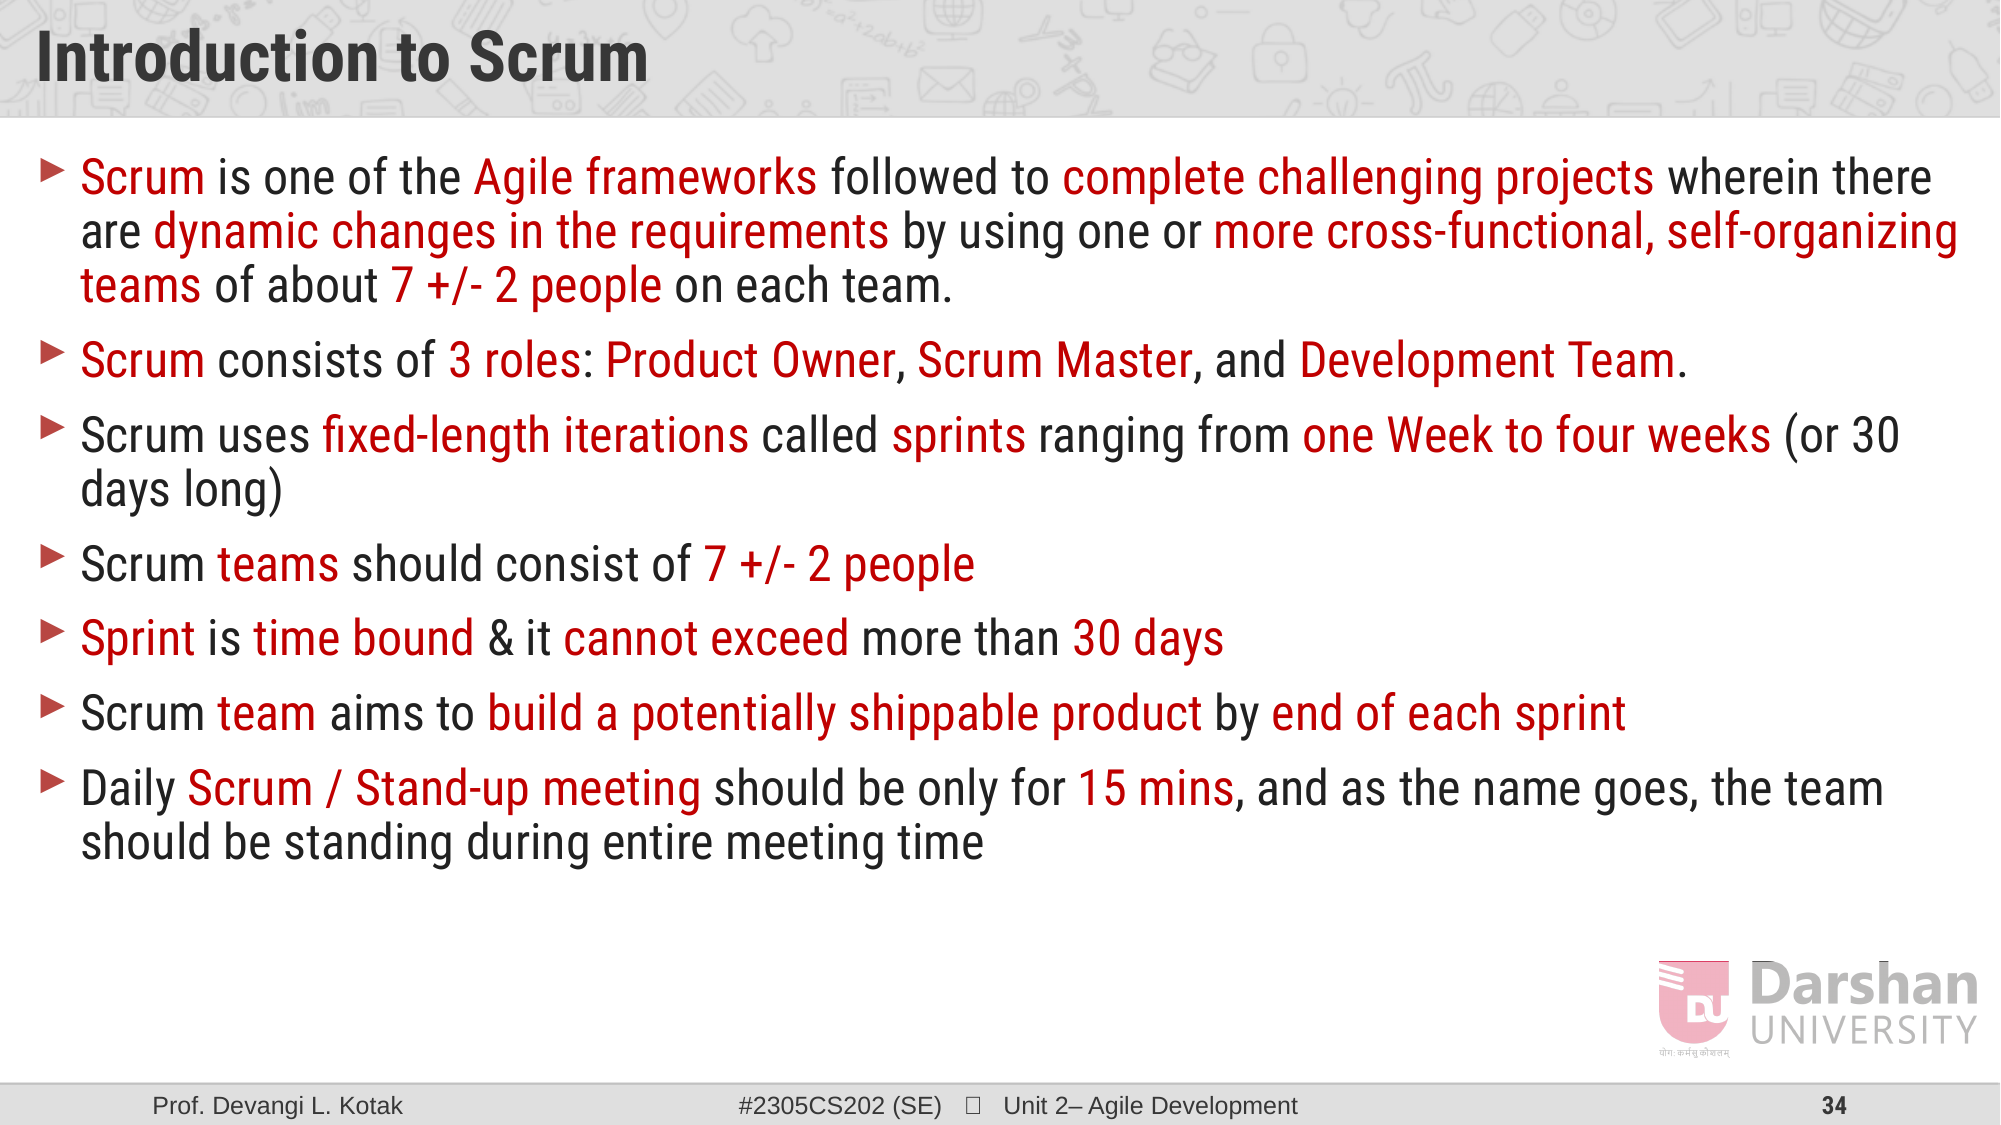

# Introduction to Scrum
Scrum is one of the Agile frameworks followed to complete challenging projects wherein there are dynamic changes in the requirements by using one or more cross-functional, self-organizing teams of about 7 +/- 2 people on each team.
Scrum consists of 3 roles: Product Owner, Scrum Master, and Development Team.
Scrum uses fixed-length iterations called sprints ranging from one Week to four weeks (or 30 days long)
Scrum teams should consist of 7 +/- 2 people
Sprint is time bound & it cannot exceed more than 30 days
Scrum team aims to build a potentially shippable product by end of each sprint
Daily Scrum / Stand-up meeting should be only for 15 mins, and as the name goes, the team should be standing during entire meeting time